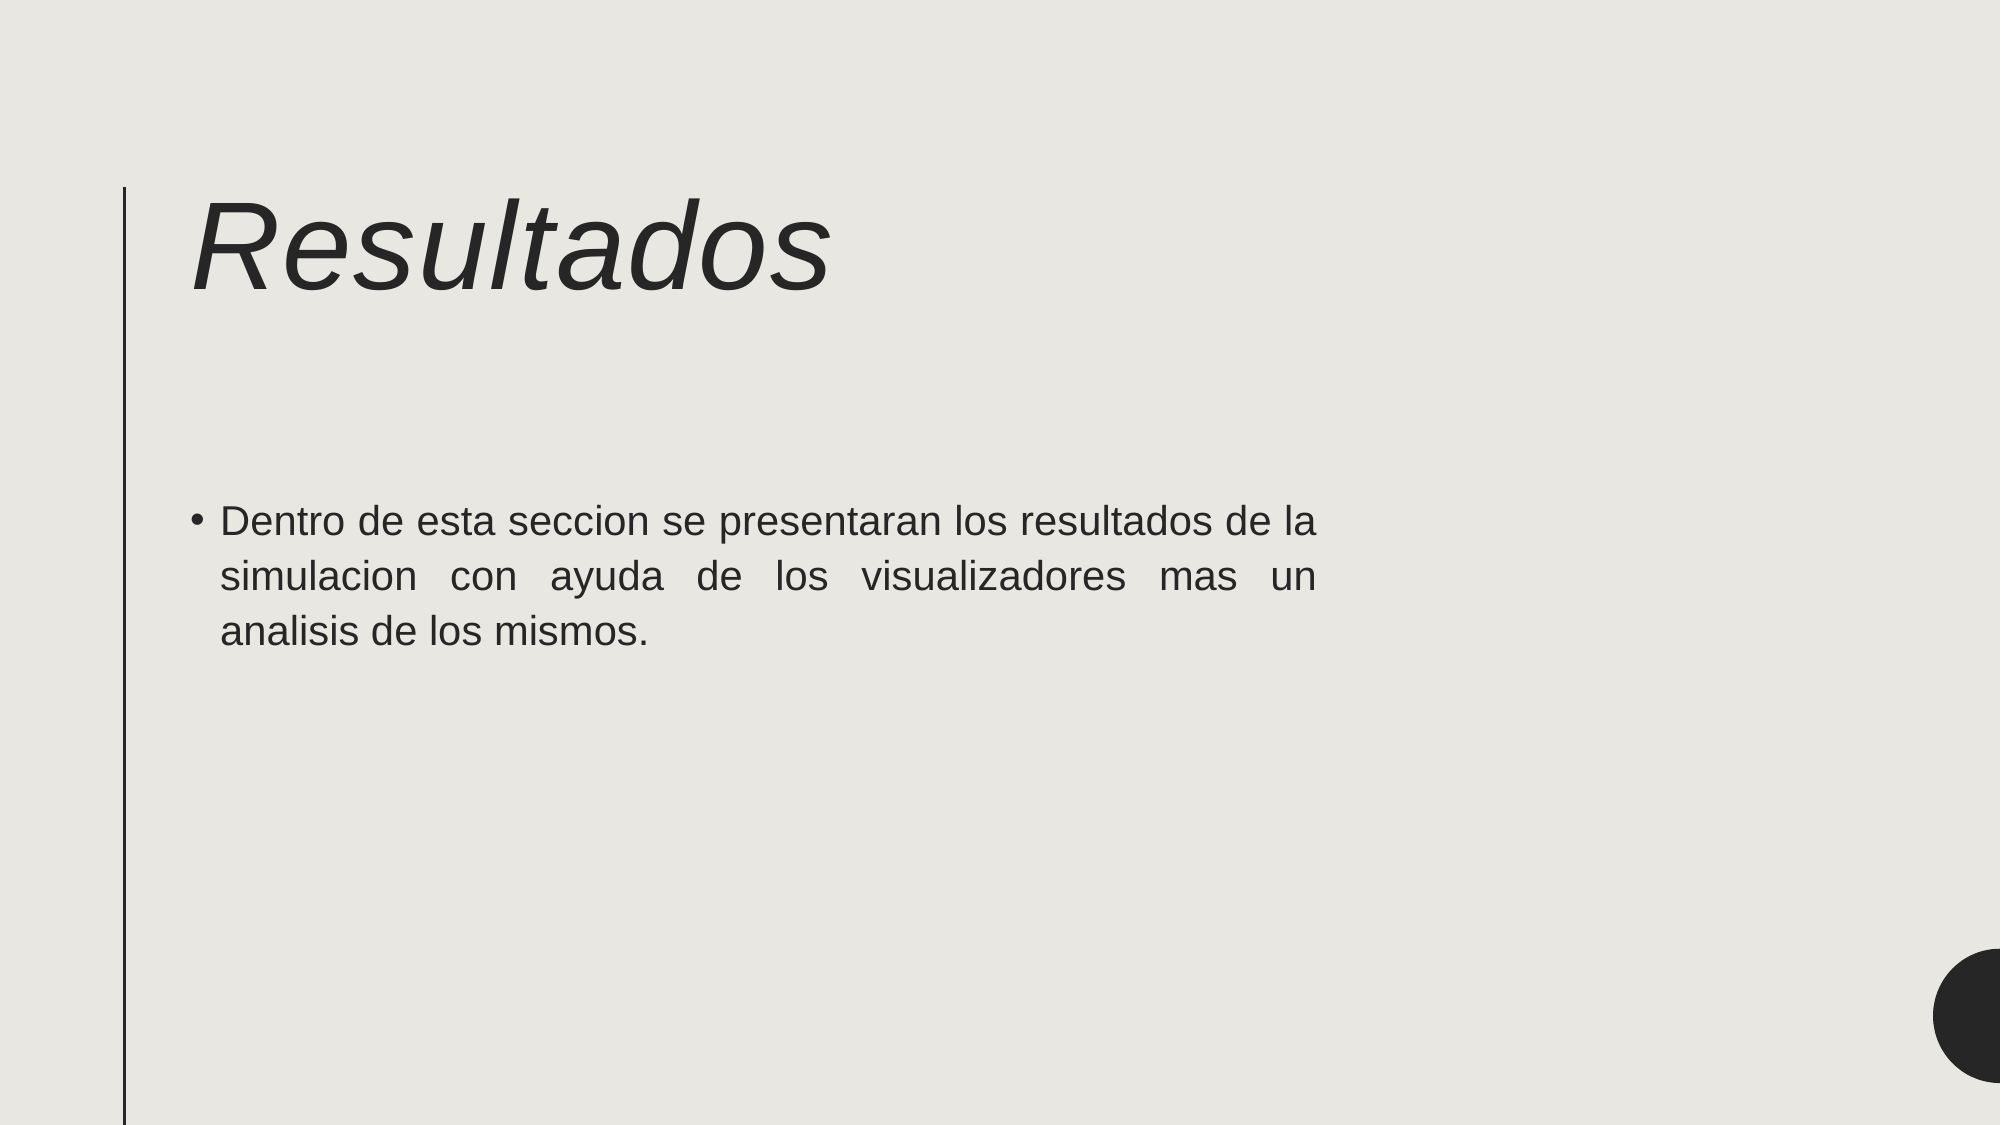

# Resultados
Dentro de esta seccion se presentaran los resultados de la simulacion con ayuda de los visualizadores mas un analisis de los mismos.